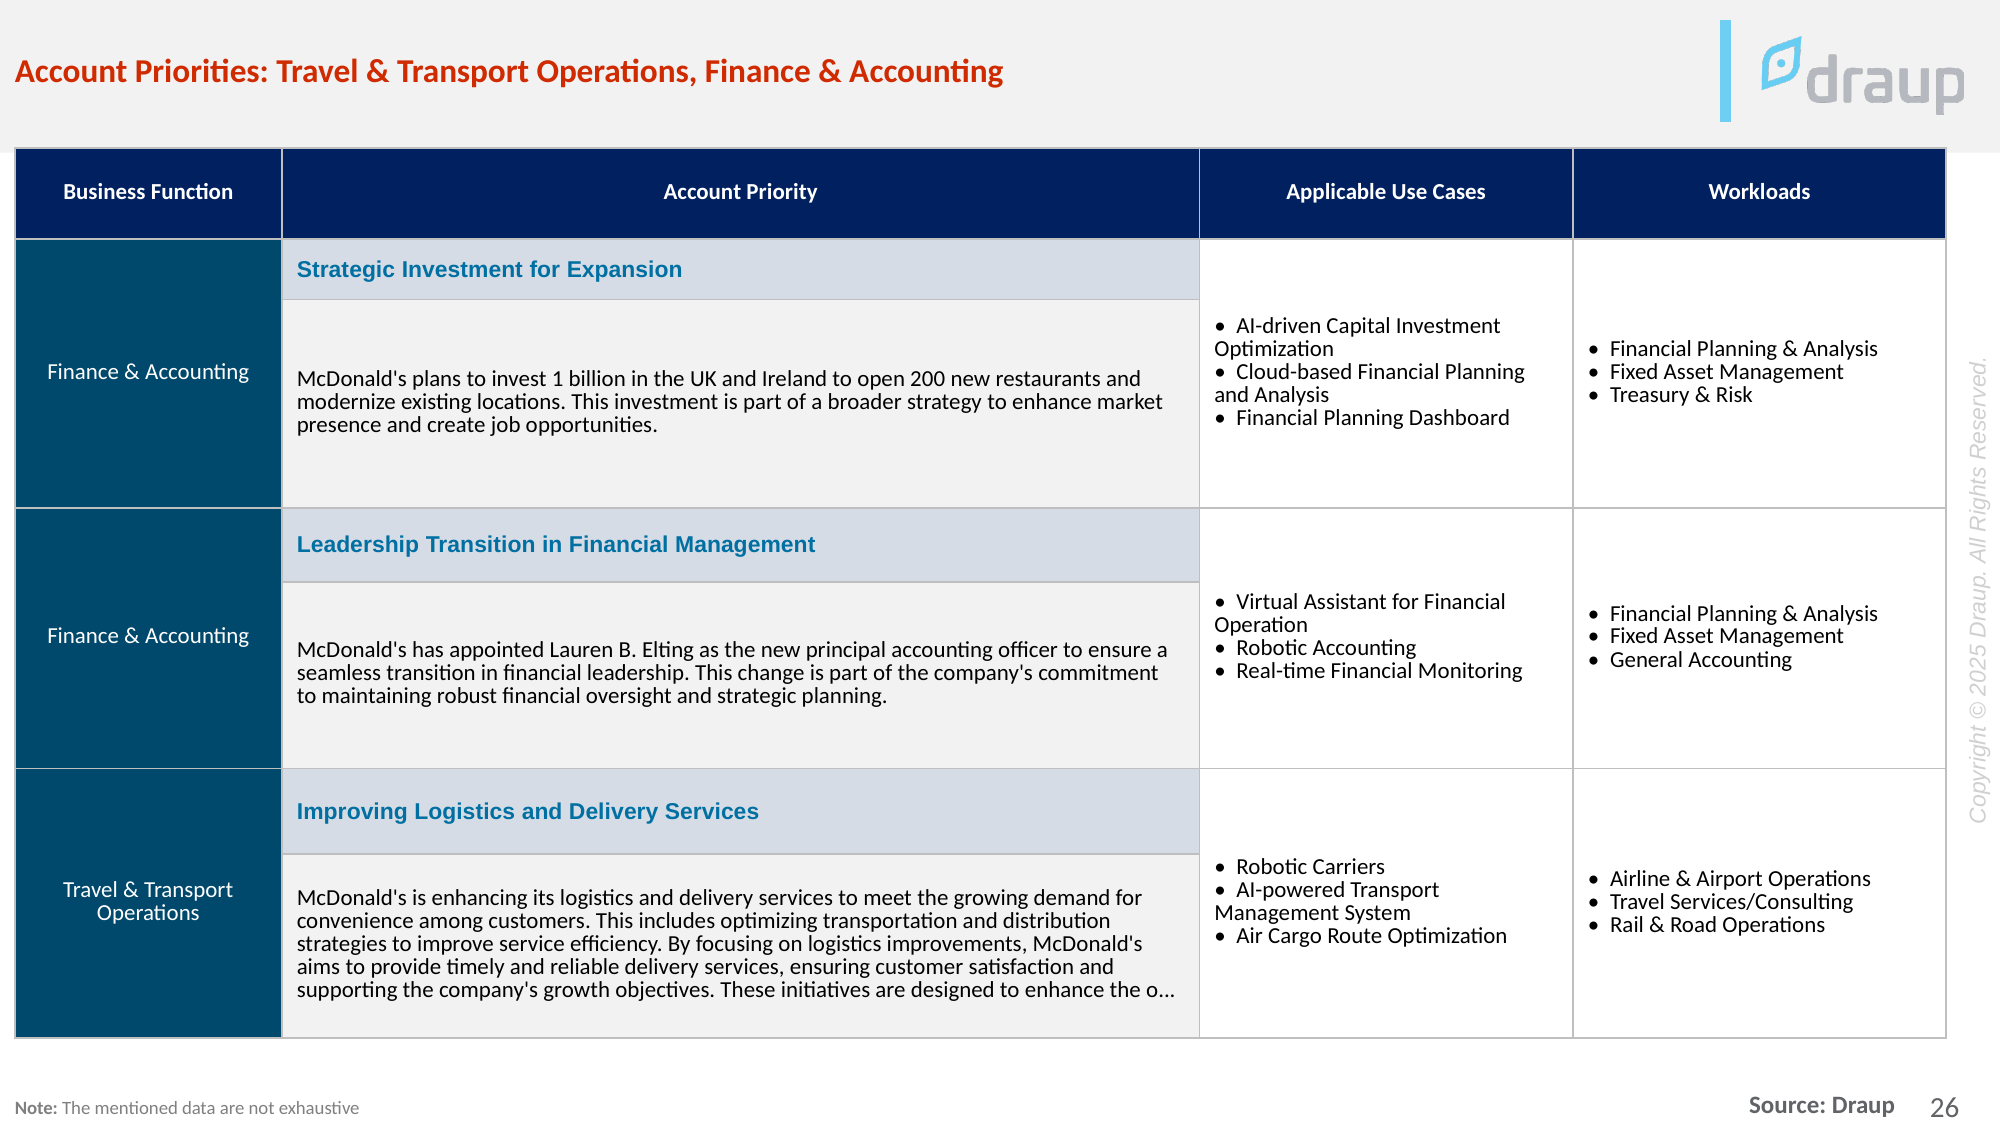

Account Priorities: Travel & Transport Operations, Finance & Accounting
| Business Function | Account Priority | Applicable Use Cases | Workloads |
| --- | --- | --- | --- |
| Finance & Accounting | Strategic Investment for Expansion | • AI-driven Capital Investment Optimization • Cloud-based Financial Planning and Analysis • Financial Planning Dashboard | • Financial Planning & Analysis • Fixed Asset Management • Treasury & Risk |
|  | McDonald's plans to invest 1 billion in the UK and Ireland to open 200 new restaurants and modernize existing locations. This investment is part of a broader strategy to enhance market presence and create job opportunities. |  |  |
| Finance & Accounting | Leadership Transition in Financial Management | • Virtual Assistant for Financial Operation • Robotic Accounting • Real-time Financial Monitoring | • Financial Planning & Analysis • Fixed Asset Management • General Accounting |
|  | McDonald's has appointed Lauren B. Elting as the new principal accounting officer to ensure a seamless transition in financial leadership. This change is part of the company's commitment to maintaining robust financial oversight and strategic planning. |  |  |
| Travel & Transport Operations | Improving Logistics and Delivery Services | • Robotic Carriers • AI-powered Transport Management System • Air Cargo Route Optimization | • Airline & Airport Operations • Travel Services/Consulting • Rail & Road Operations |
|  | McDonald's is enhancing its logistics and delivery services to meet the growing demand for convenience among customers. This includes optimizing transportation and distribution strategies to improve service efficiency. By focusing on logistics improvements, McDonald's aims to provide timely and reliable delivery services, ensuring customer satisfaction and supporting the company's growth objectives. These initiatives are designed to enhance the o... |  |  |
Note: The mentioned data are not exhaustive